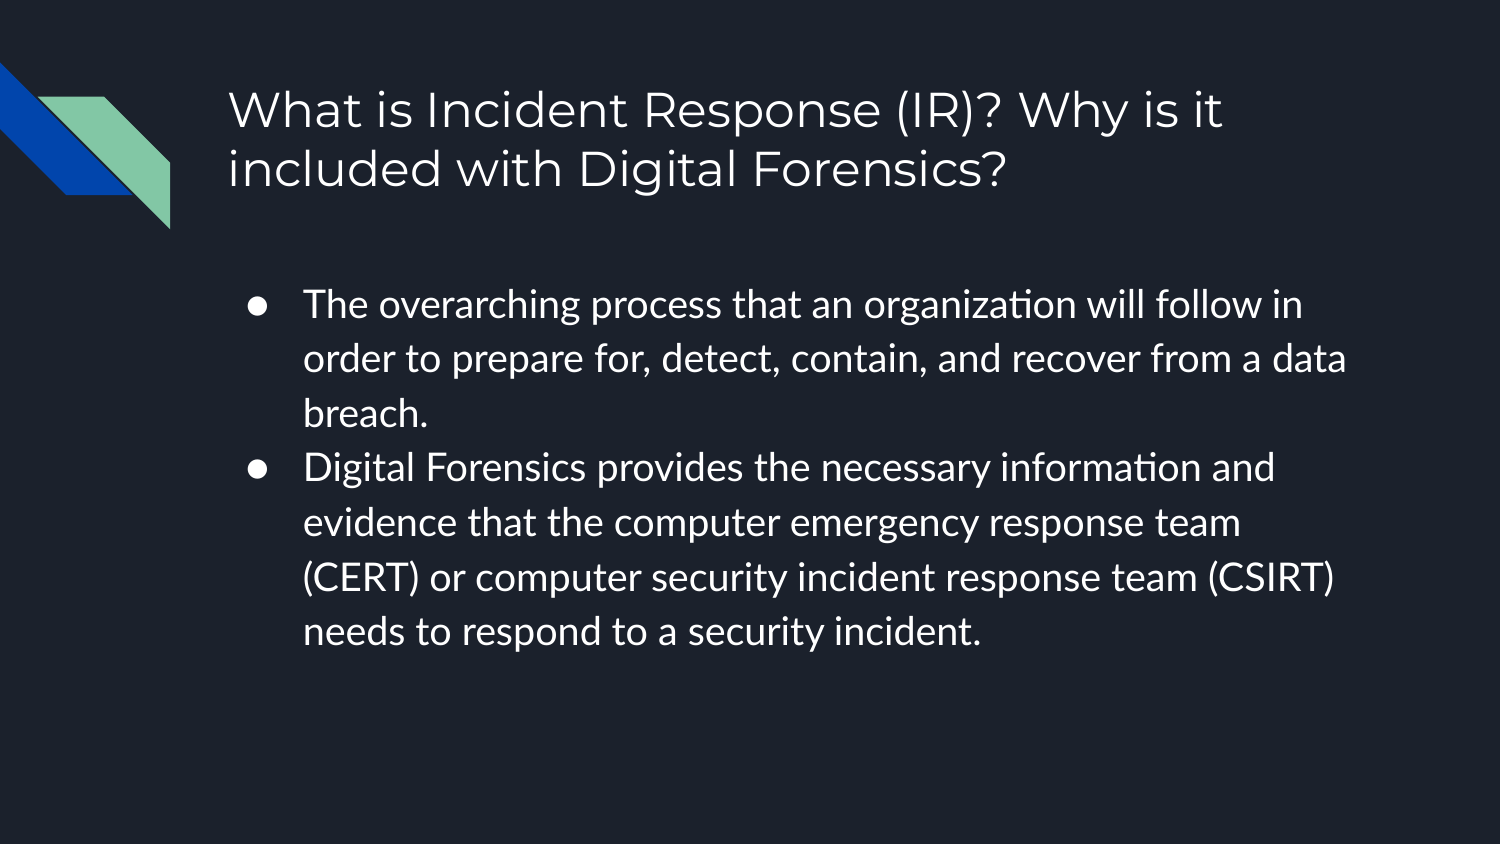

# What is Incident Response (IR)? Why is it included with Digital Forensics?
The overarching process that an organization will follow in order to prepare for, detect, contain, and recover from a data breach.
Digital Forensics provides the necessary information and evidence that the computer emergency response team (CERT) or computer security incident response team (CSIRT) needs to respond to a security incident.